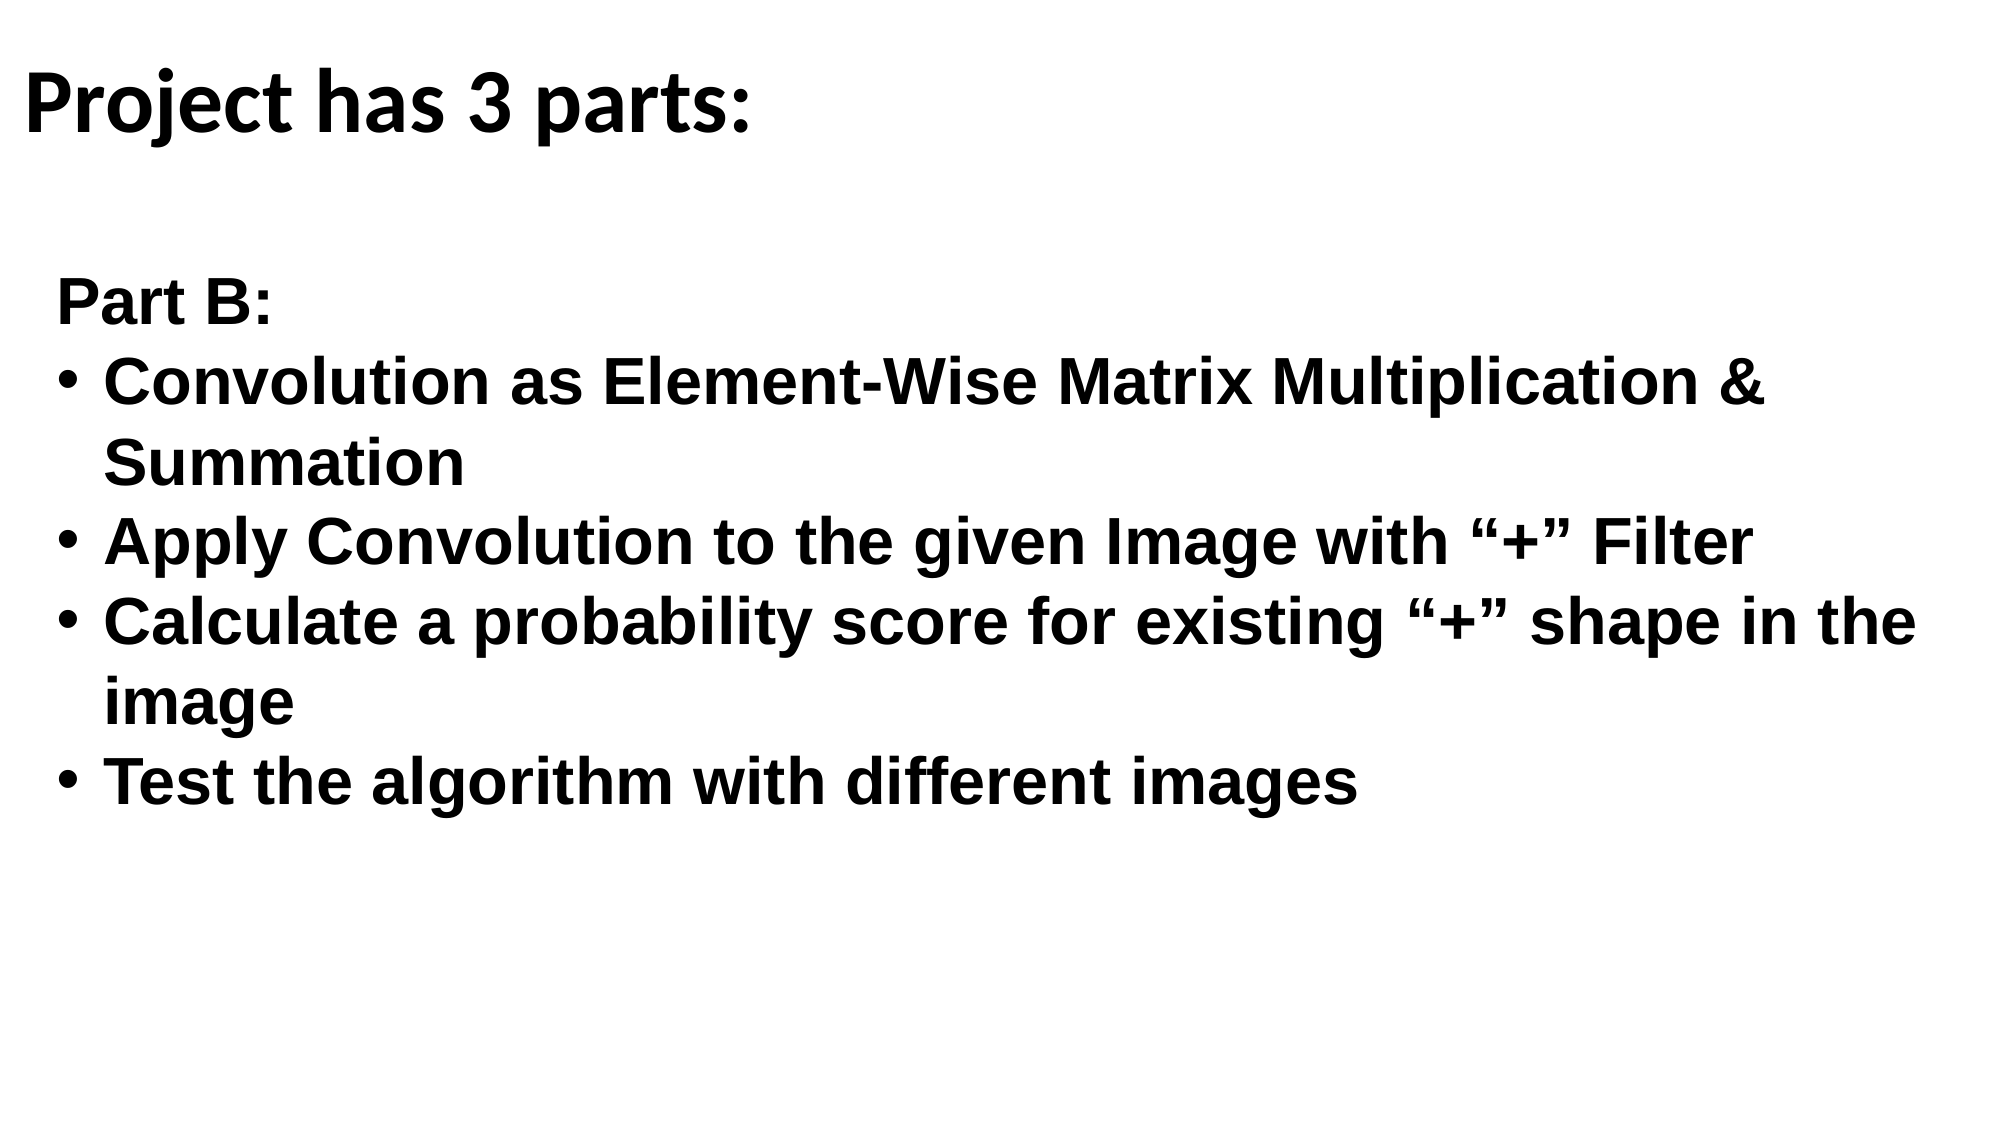

# Project has 3 parts:
Part B:
Convolution as Element-Wise Matrix Multiplication & Summation
Apply Convolution to the given Image with “+” Filter
Calculate a probability score for existing “+” shape in the image
Test the algorithm with different images